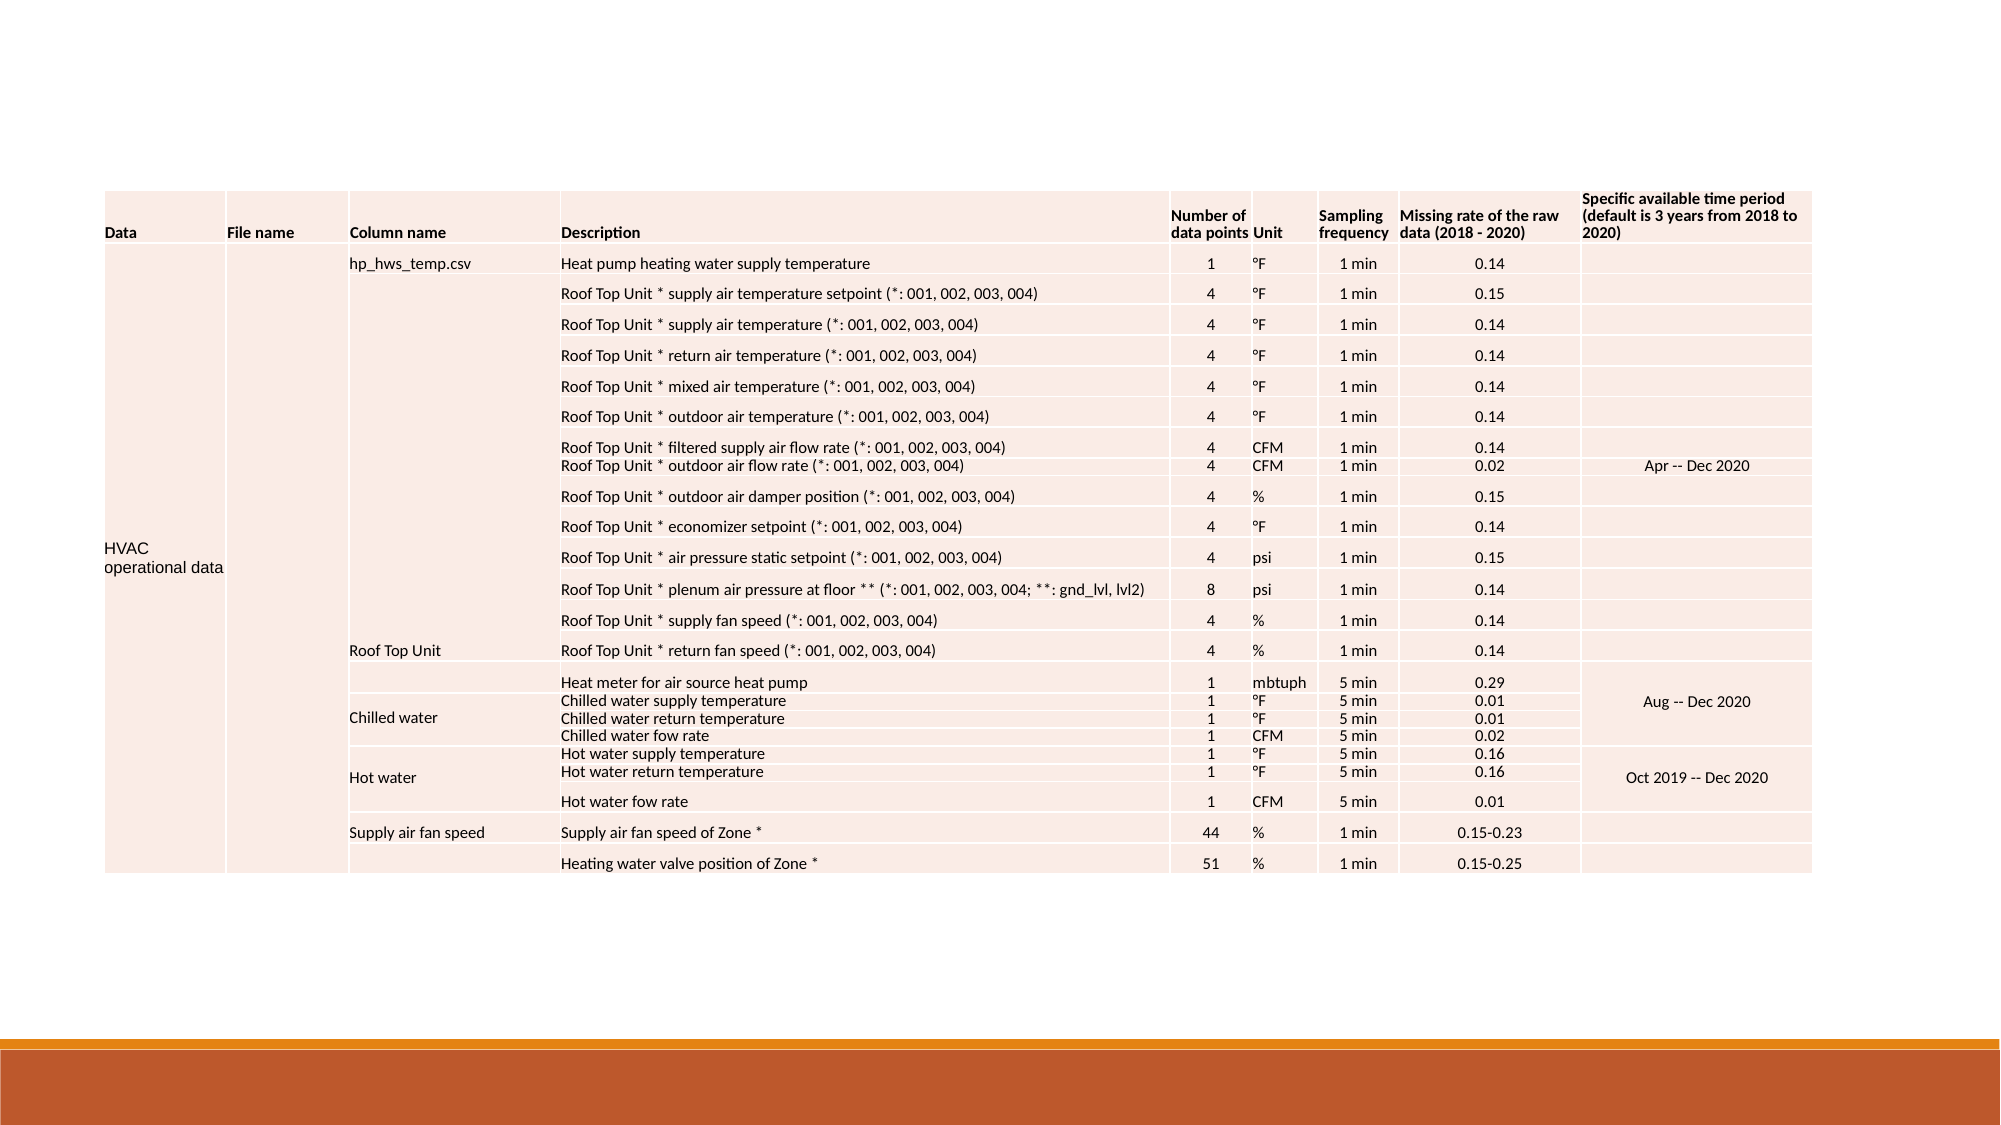

| Data | File name | Column name | Description | Number of data points | Unit | Sampling frequency | Missing rate of the raw data (2018 - 2020) | Specific available time period (default is 3 years from 2018 to 2020) |
| --- | --- | --- | --- | --- | --- | --- | --- | --- |
| HVAC operational data |  | hp\_hws\_temp.csv | Heat pump heating water supply temperature | 1 | °F | 1 min | 0.14 |  |
|  |  | Roof Top Unit | Roof Top Unit \* supply air temperature setpoint (\*: 001, 002, 003, 004) | 4 | °F | 1 min | 0.15 |  |
|  |  |  | Roof Top Unit \* supply air temperature (\*: 001, 002, 003, 004) | 4 | °F | 1 min | 0.14 |  |
|  |  |  | Roof Top Unit \* return air temperature (\*: 001, 002, 003, 004) | 4 | °F | 1 min | 0.14 |  |
|  |  |  | Roof Top Unit \* mixed air temperature (\*: 001, 002, 003, 004) | 4 | °F | 1 min | 0.14 |  |
|  |  |  | Roof Top Unit \* outdoor air temperature (\*: 001, 002, 003, 004) | 4 | °F | 1 min | 0.14 |  |
|  |  |  | Roof Top Unit \* filtered supply air flow rate (\*: 001, 002, 003, 004) | 4 | CFM | 1 min | 0.14 |  |
|  |  |  | Roof Top Unit \* outdoor air flow rate (\*: 001, 002, 003, 004) | 4 | CFM | 1 min | 0.02 | Apr -- Dec 2020 |
|  |  |  | Roof Top Unit \* outdoor air damper position (\*: 001, 002, 003, 004) | 4 | % | 1 min | 0.15 |  |
|  |  |  | Roof Top Unit \* economizer setpoint (\*: 001, 002, 003, 004) | 4 | °F | 1 min | 0.14 |  |
|  |  |  | Roof Top Unit \* air pressure static setpoint (\*: 001, 002, 003, 004) | 4 | psi | 1 min | 0.15 |  |
|  |  |  | Roof Top Unit \* plenum air pressure at floor \*\* (\*: 001, 002, 003, 004; \*\*: gnd\_lvl, lvl2) | 8 | psi | 1 min | 0.14 |  |
|  |  |  | Roof Top Unit \* supply fan speed (\*: 001, 002, 003, 004) | 4 | % | 1 min | 0.14 |  |
|  |  |  | Roof Top Unit \* return fan speed (\*: 001, 002, 003, 004) | 4 | % | 1 min | 0.14 |  |
|  |  |  | Heat meter for air source heat pump | 1 | mbtuph | 5 min | 0.29 | Aug -- Dec 2020 |
|  |  | Chilled water | Chilled water supply temperature | 1 | °F | 5 min | 0.01 |  |
|  |  |  | Chilled water return temperature | 1 | °F | 5 min | 0.01 |  |
|  |  |  | Chilled water fow rate | 1 | CFM | 5 min | 0.02 |  |
|  |  | Hot water | Hot water supply temperature | 1 | °F | 5 min | 0.16 | Oct 2019 -- Dec 2020 |
|  |  |  | Hot water return temperature | 1 | °F | 5 min | 0.16 |  |
|  |  |  | Hot water fow rate | 1 | CFM | 5 min | 0.01 |  |
|  |  | Supply air fan speed | Supply air fan speed of Zone \* | 44 | % | 1 min | 0.15-0.23 |  |
|  |  |  | Heating water valve position of Zone \* | 51 | % | 1 min | 0.15-0.25 |  |